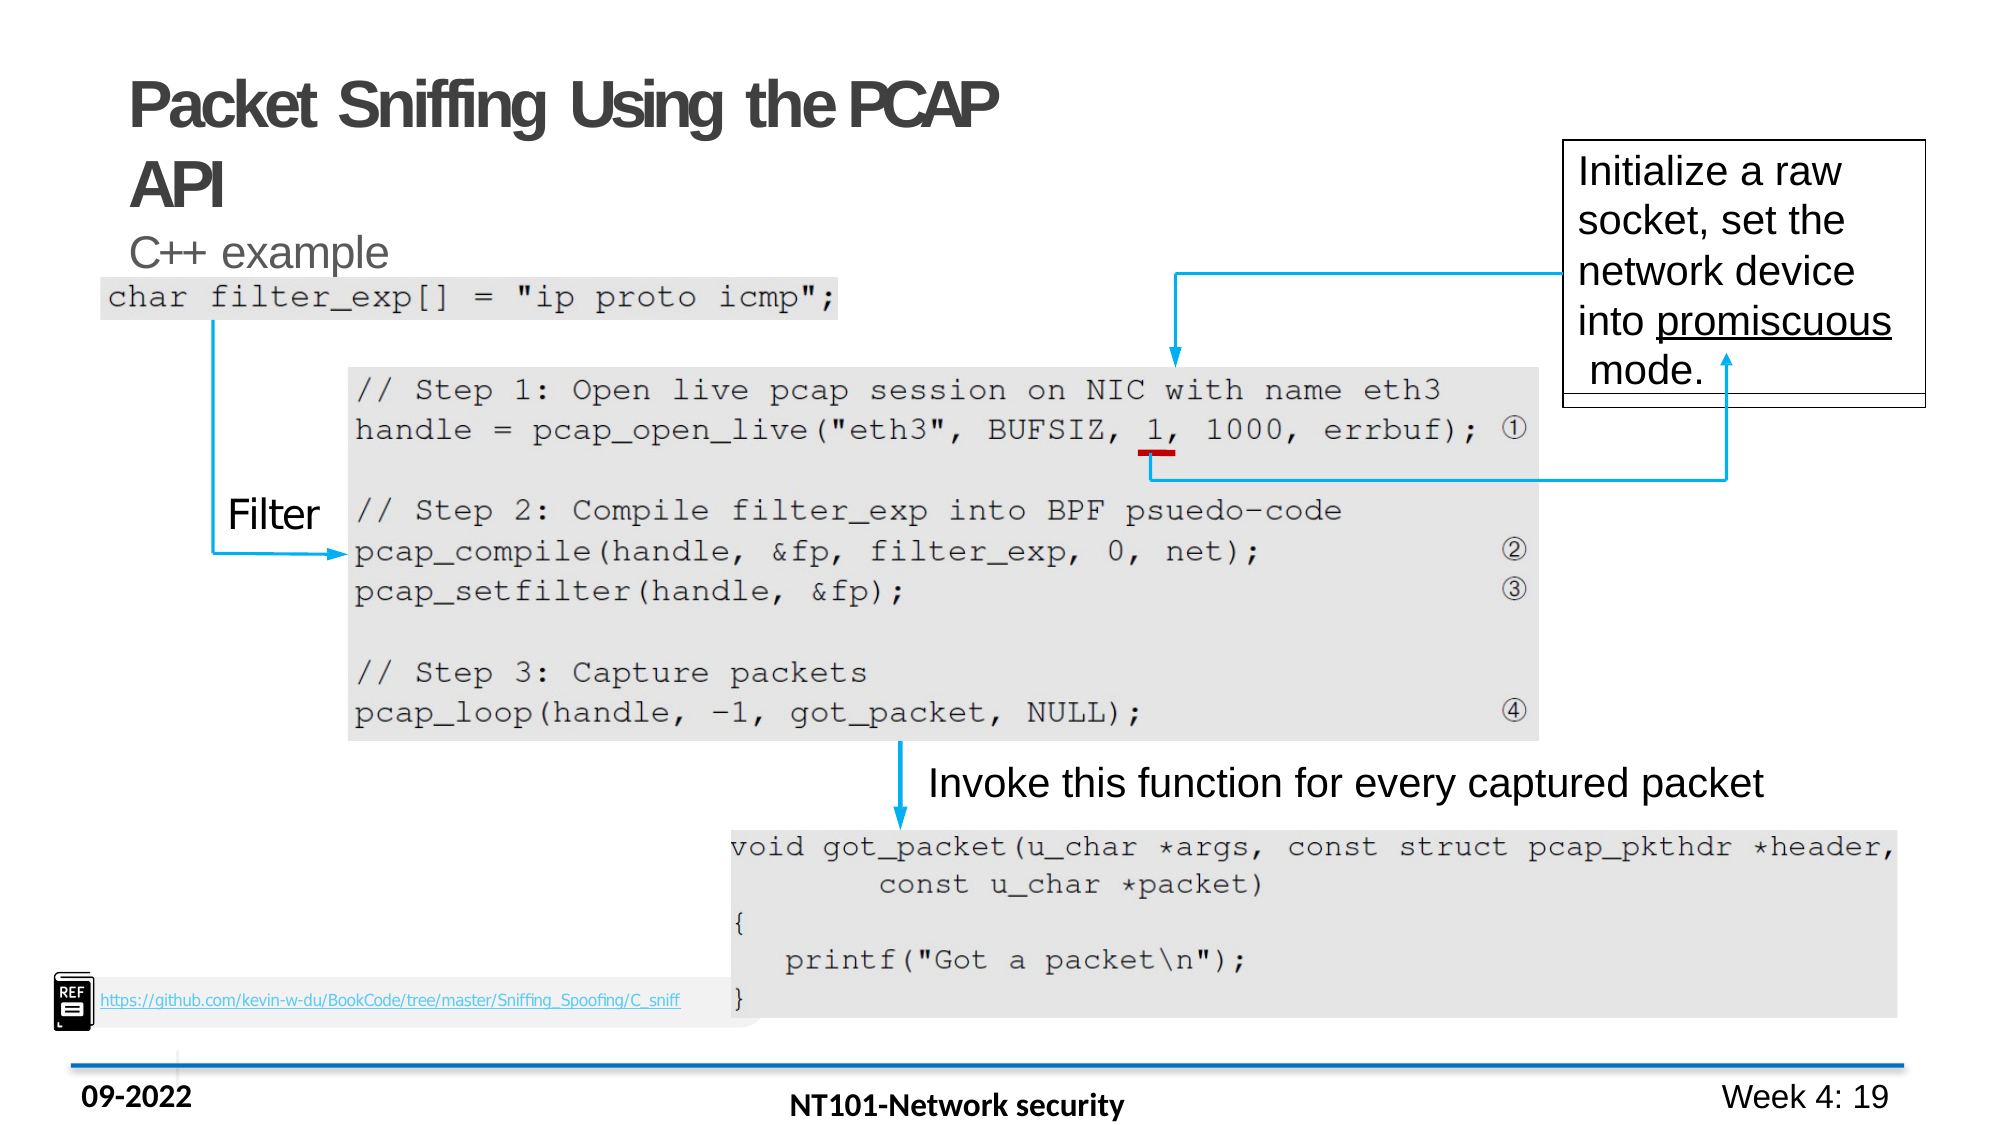

# Packet Sniffing Using the PCAP API
C++ example

Initialize a raw  socket, set the  network device  into promiscuous  mode.

Filter

Invoke this function for every captured packet

https://github.com/kevin-w-du/BookCode/tree/master/Sniffing_Spoofing/C_sniff